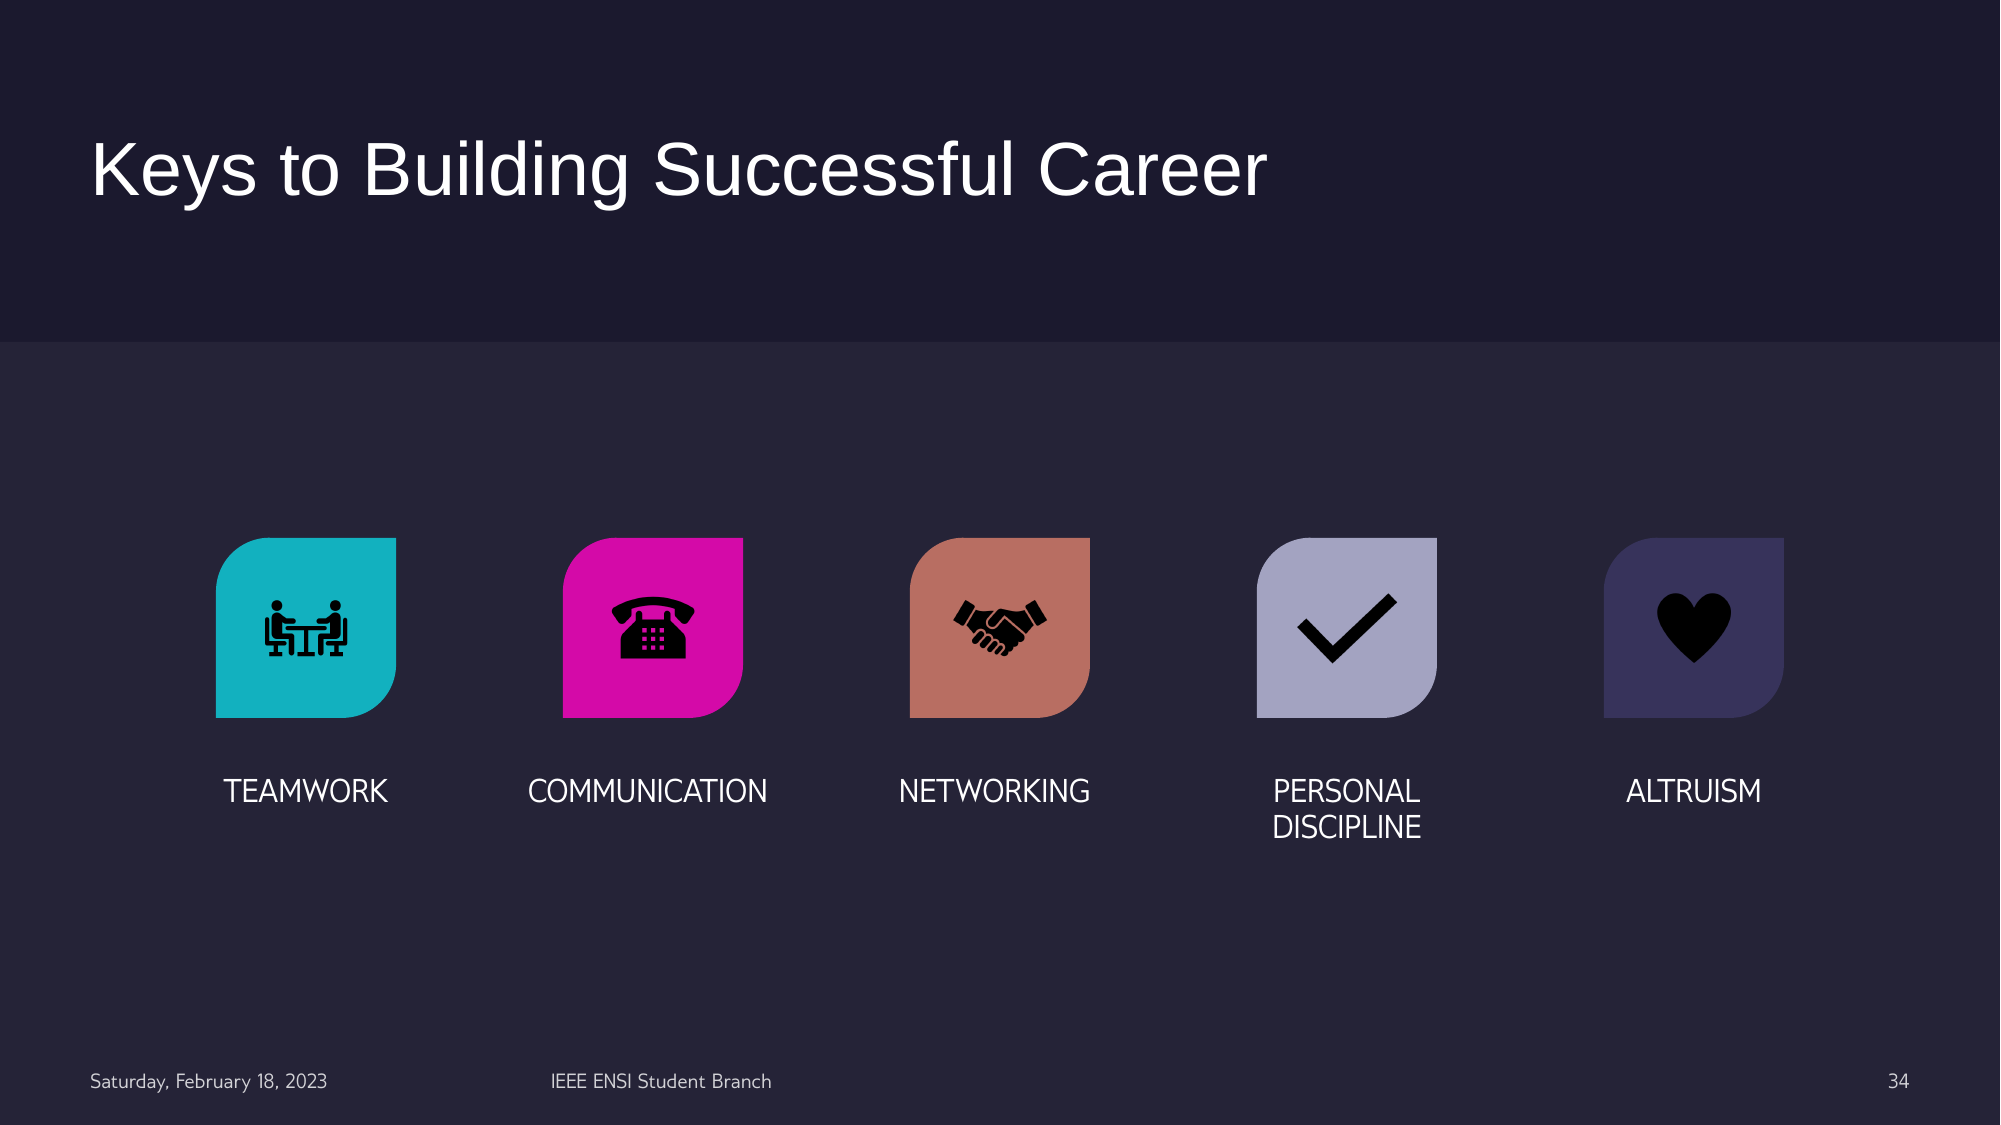

# Keys to Building Successful Career

Teamwork
Communication
Networking
Personal discipline
Altruism

Saturday, February 18, 2023
IEEE ENSI Student Branch
34